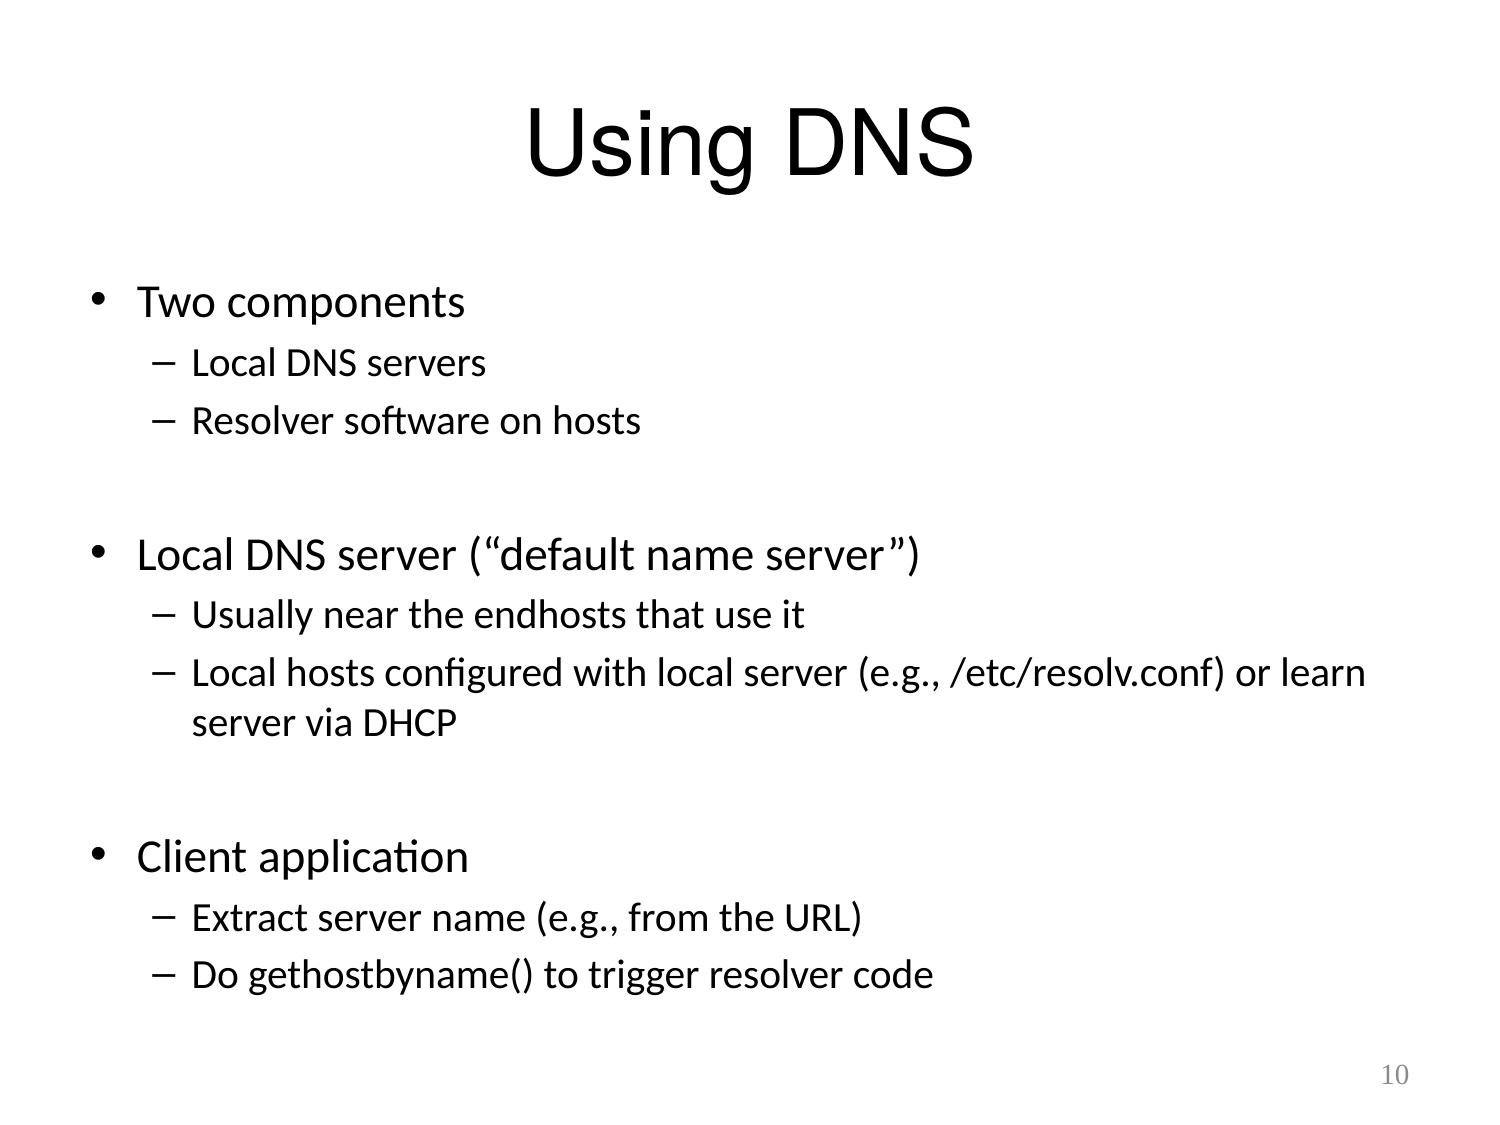

# Using DNS
Two components
Local DNS servers
Resolver software on hosts

Local DNS server (“default name server”)
Usually near the endhosts that use it
Local hosts configured with local server (e.g., /etc/resolv.conf) or learn server via DHCP

Client application
Extract server name (e.g., from the URL)
Do gethostbyname() to trigger resolver code

10